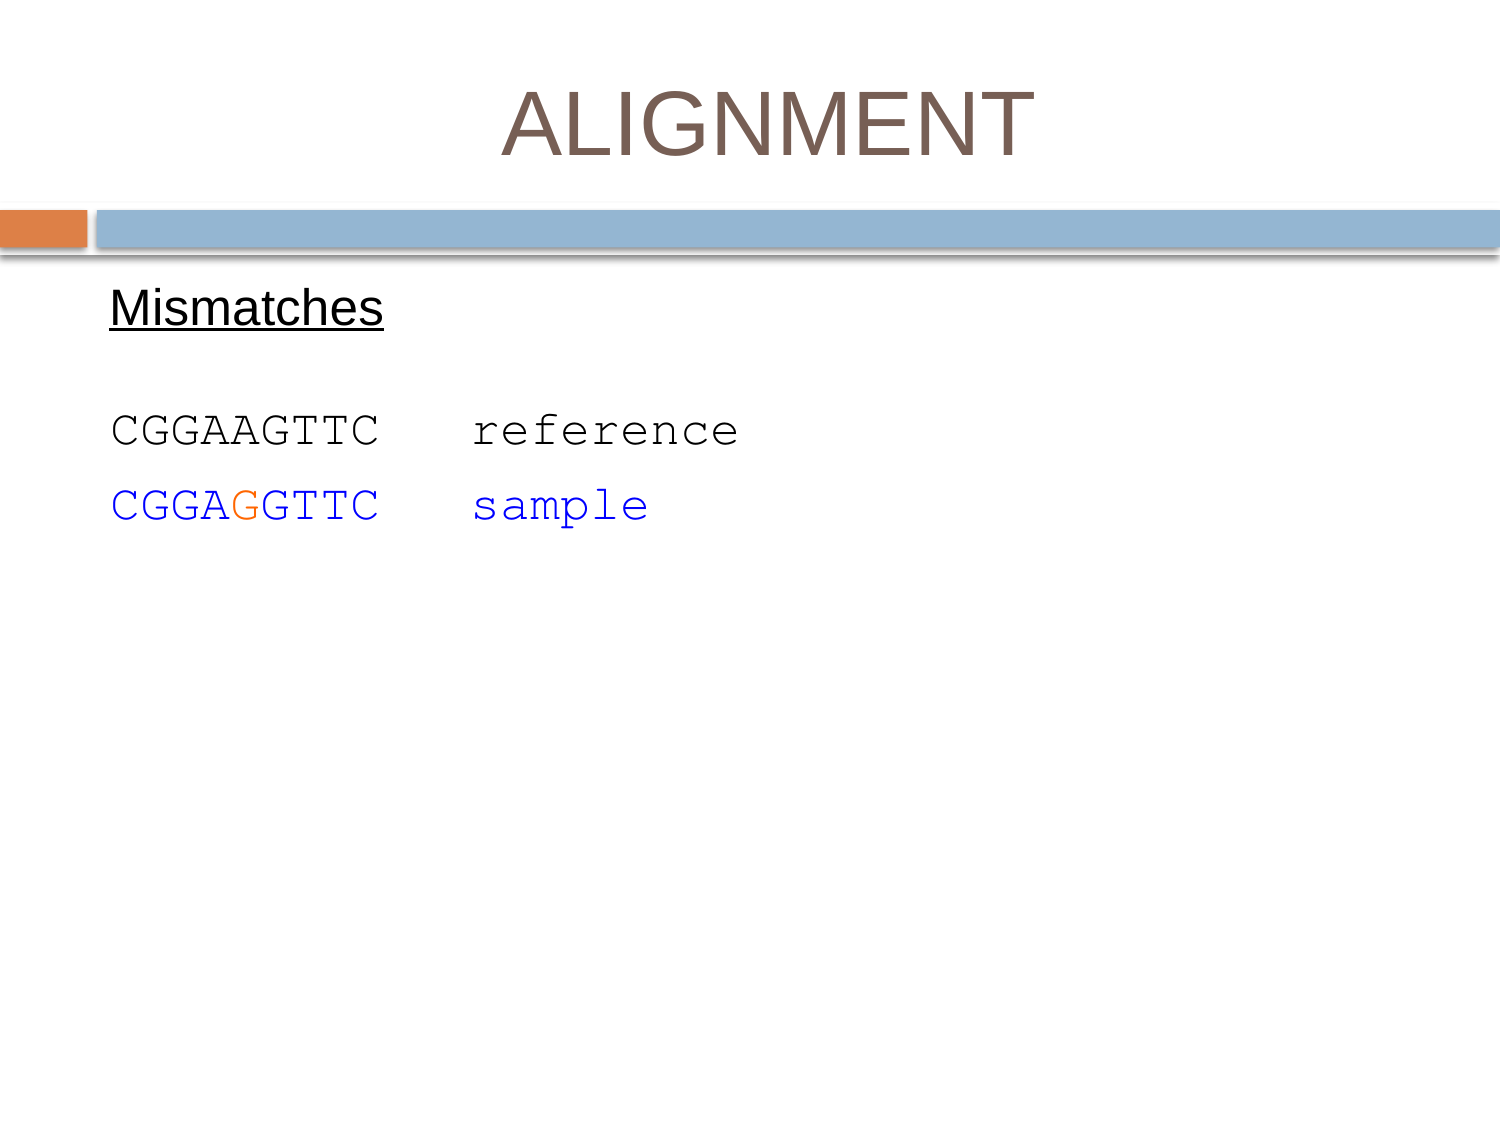

# ALIGNMENT
Mismatches
CGGAAGTTC   reference
CGGAGGTTC   sample